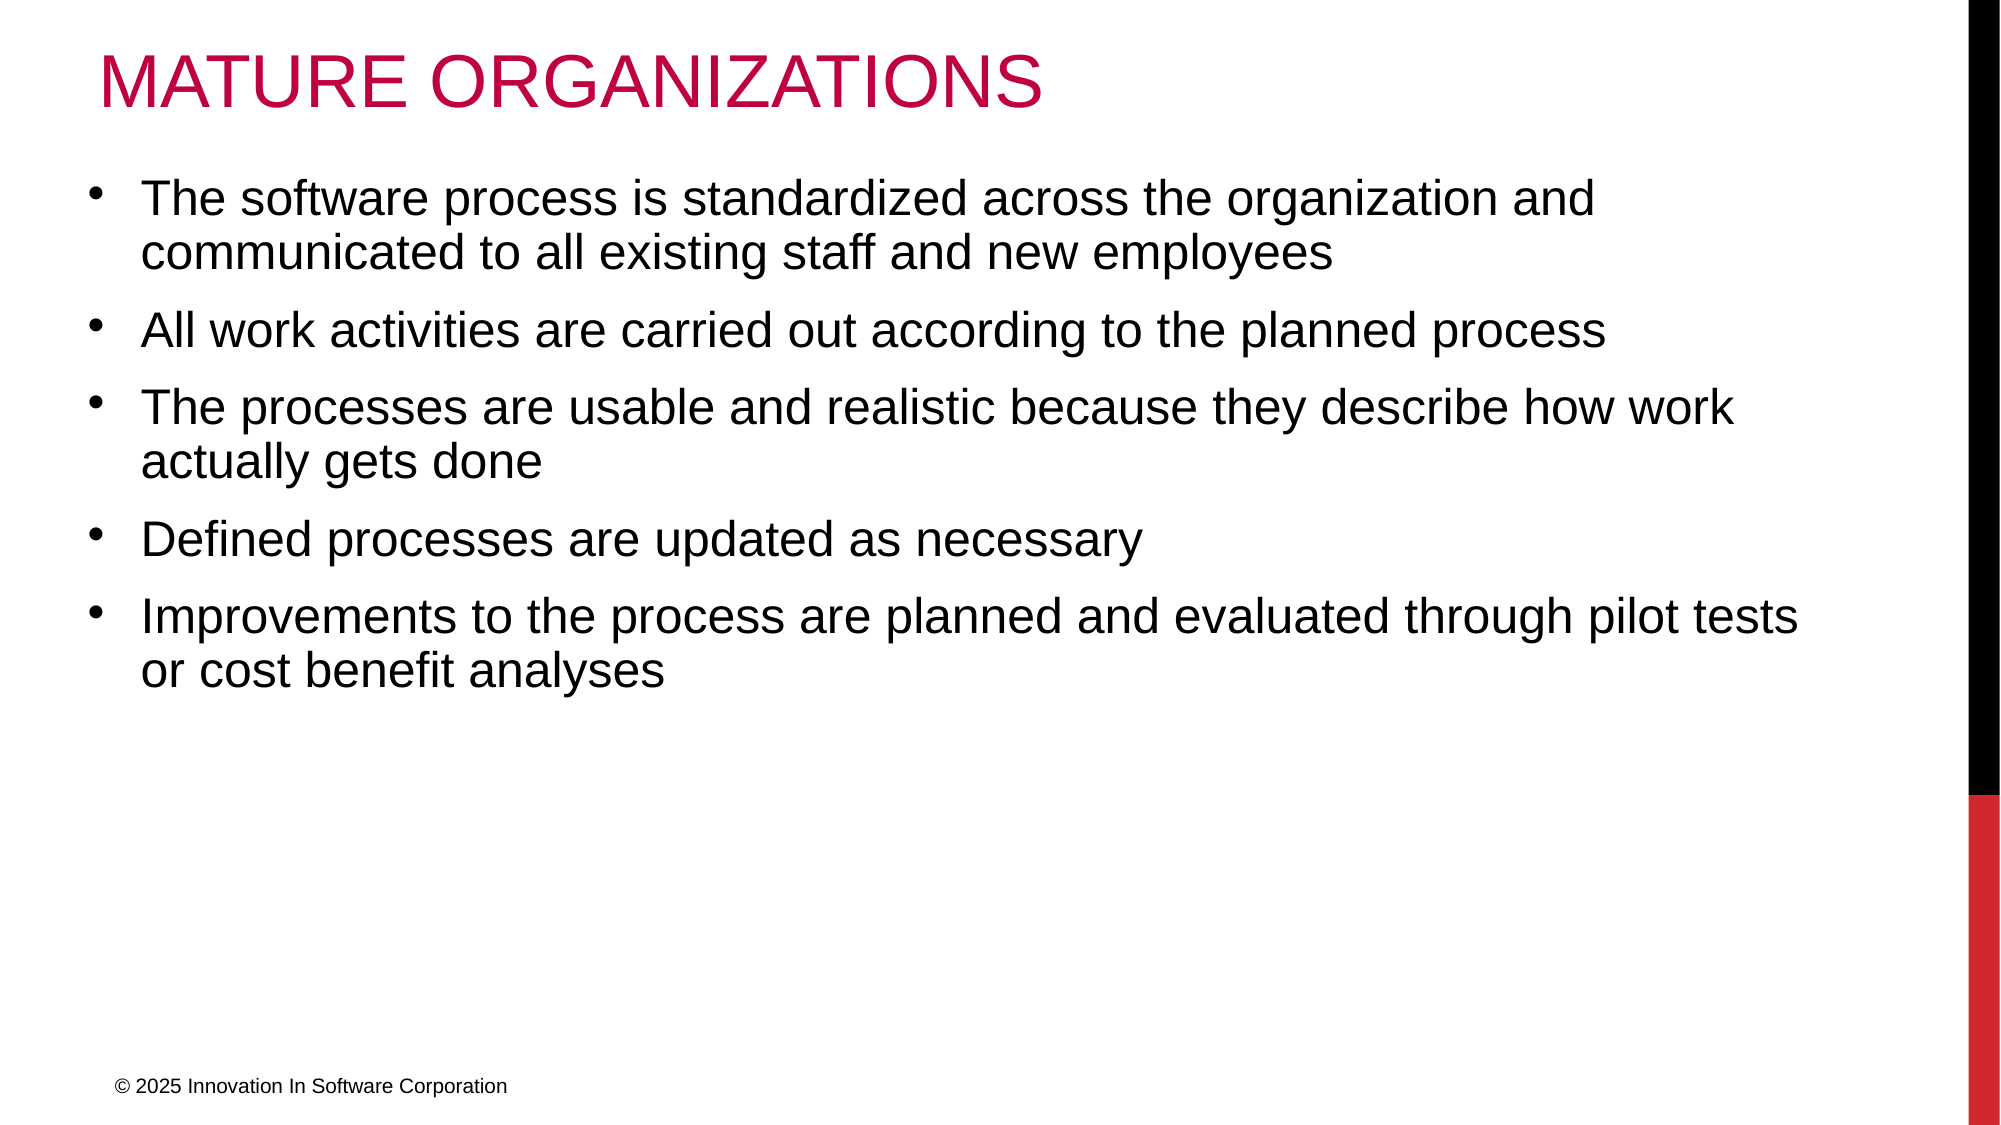

# Mature Organizations
The software process is standardized across the organization and communicated to all existing staff and new employees
All work activities are carried out according to the planned process
The processes are usable and realistic because they describe how work actually gets done
Defined processes are updated as necessary
Improvements to the process are planned and evaluated through pilot tests or cost benefit analyses

© 2025 Innovation In Software Corporation